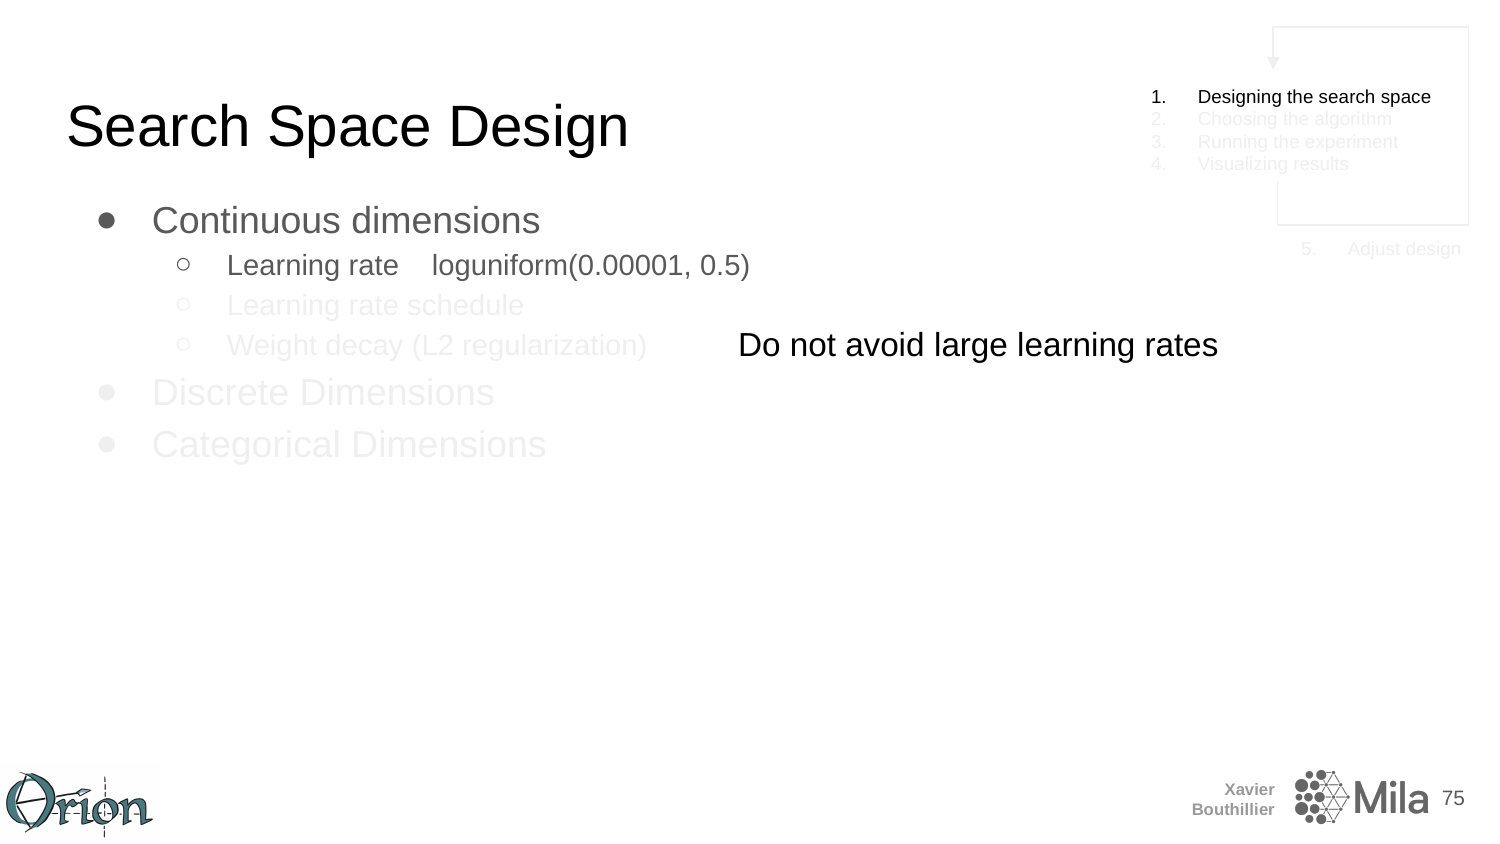

# Search Space Design
Continuous dimensions
Learning rate    loguniform(0.00001, 0.5)
Learning rate schedule
Weight decay (L2 regularization)
Discrete Dimensions
Categorical Dimensions

Do not avoid large learning rates
75